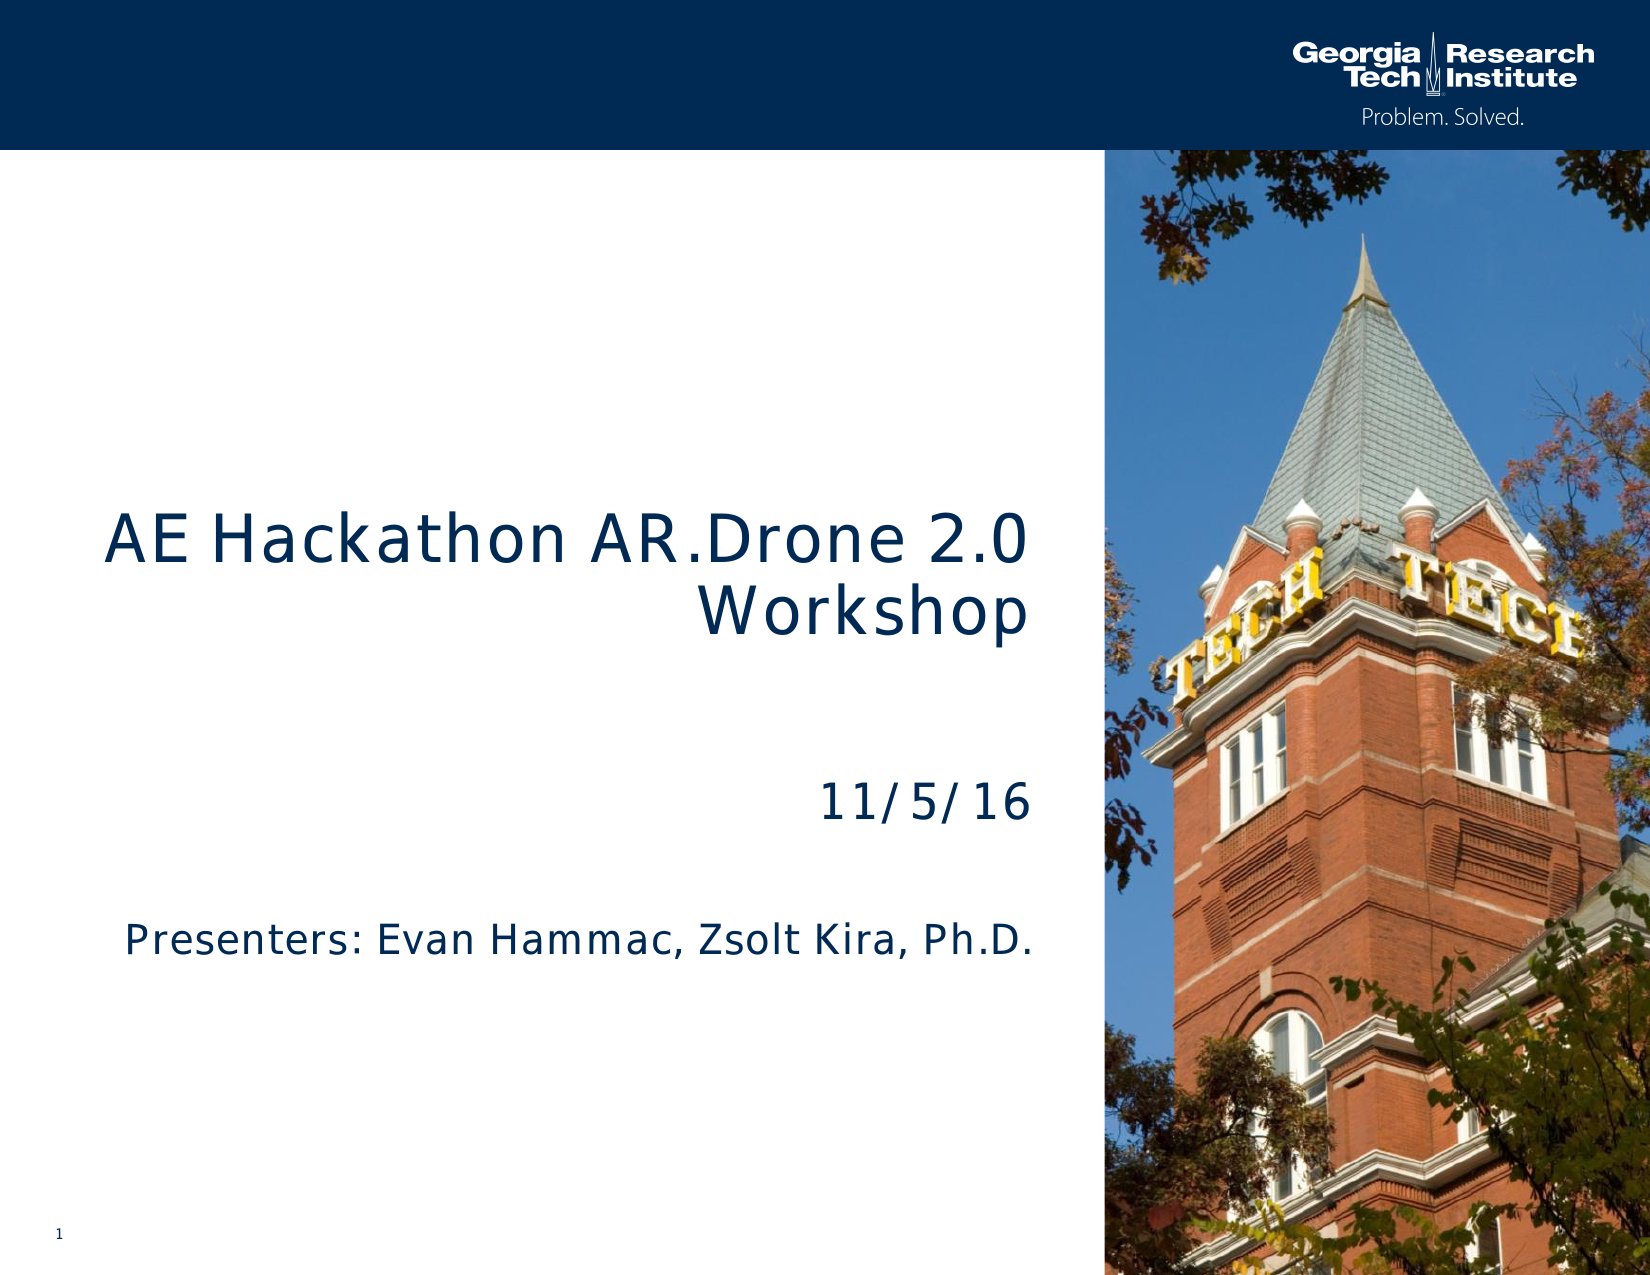

# AE Hackathon AR.Drone 2.0 Workshop
11/5/16
Presenters: Evan Hammac, Zsolt Kira, Ph.D.